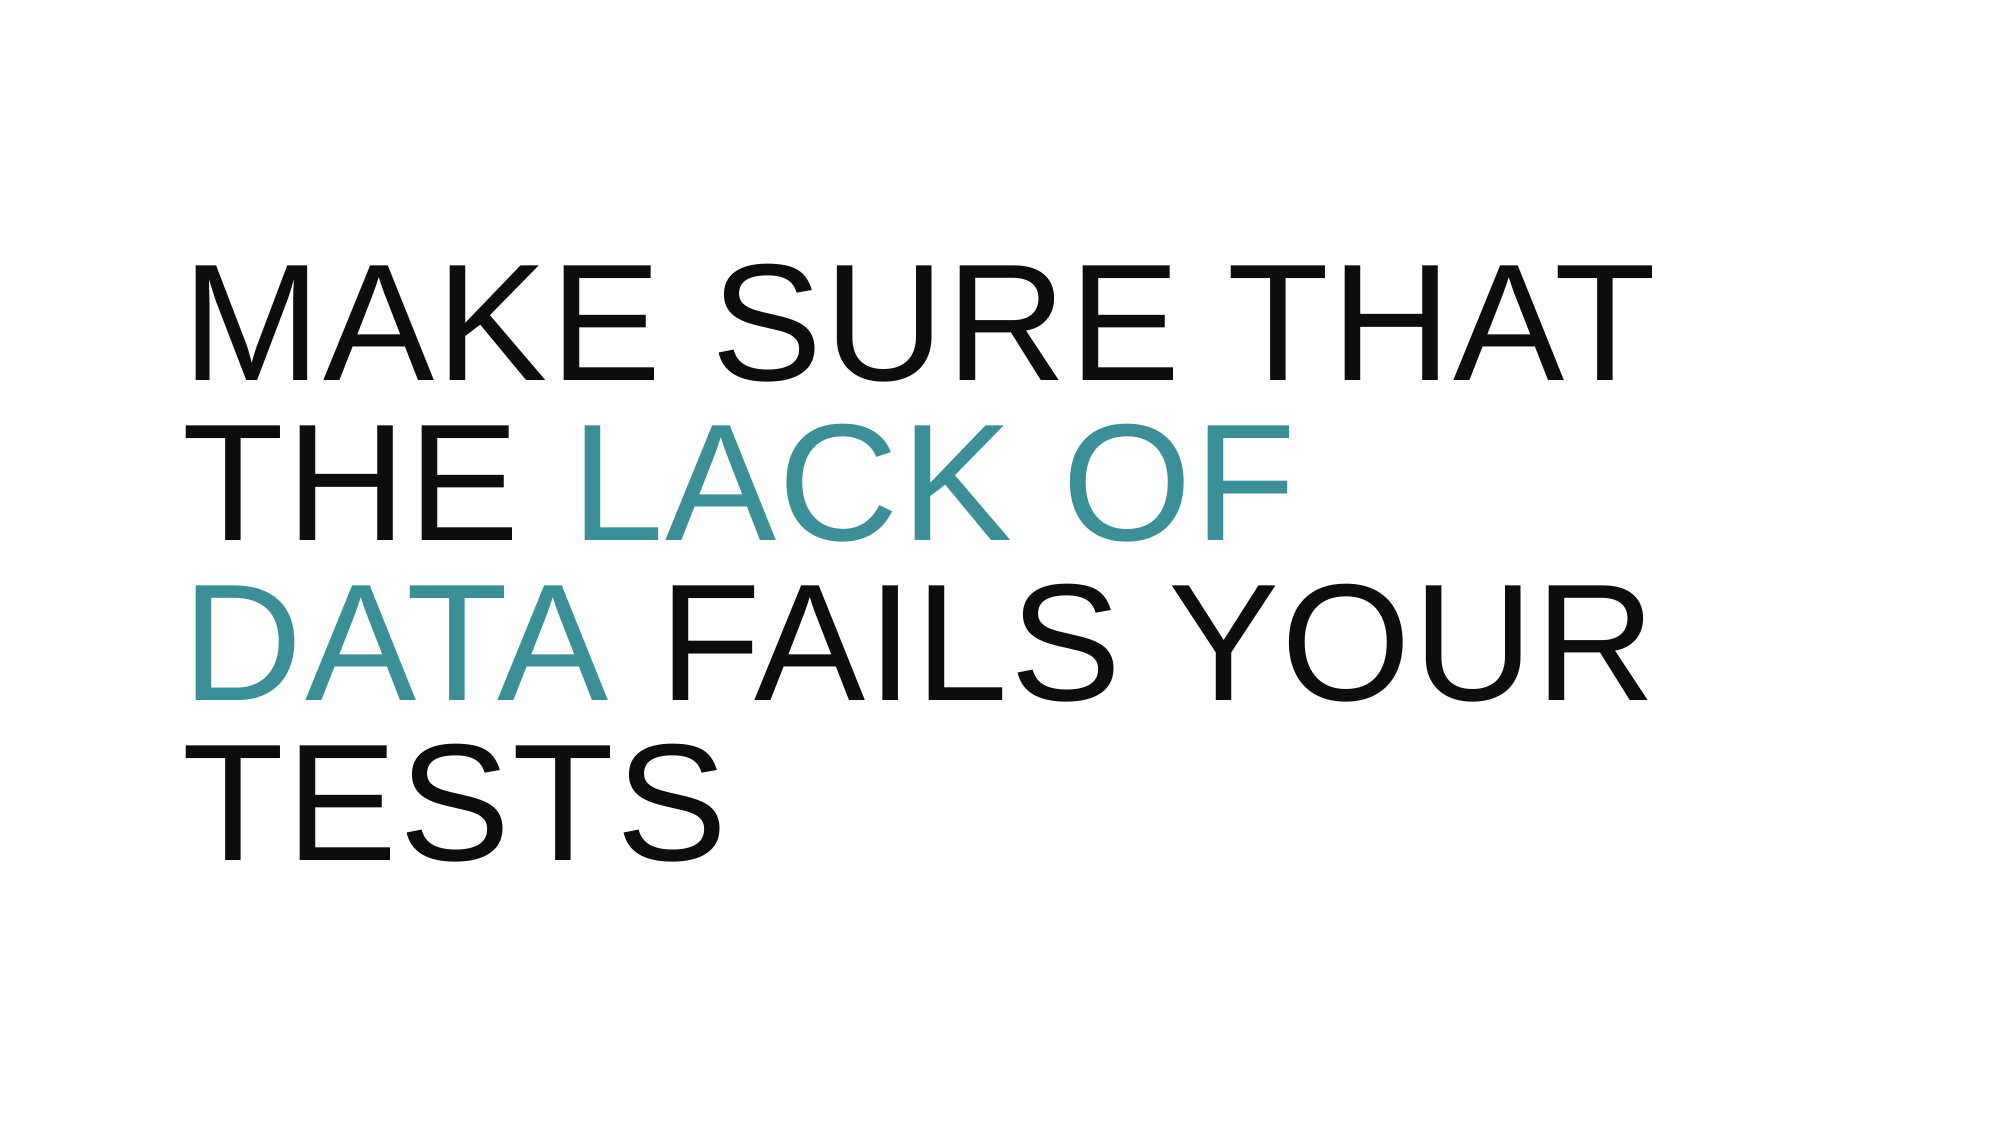

# Make sure that the lack of data fails your tests